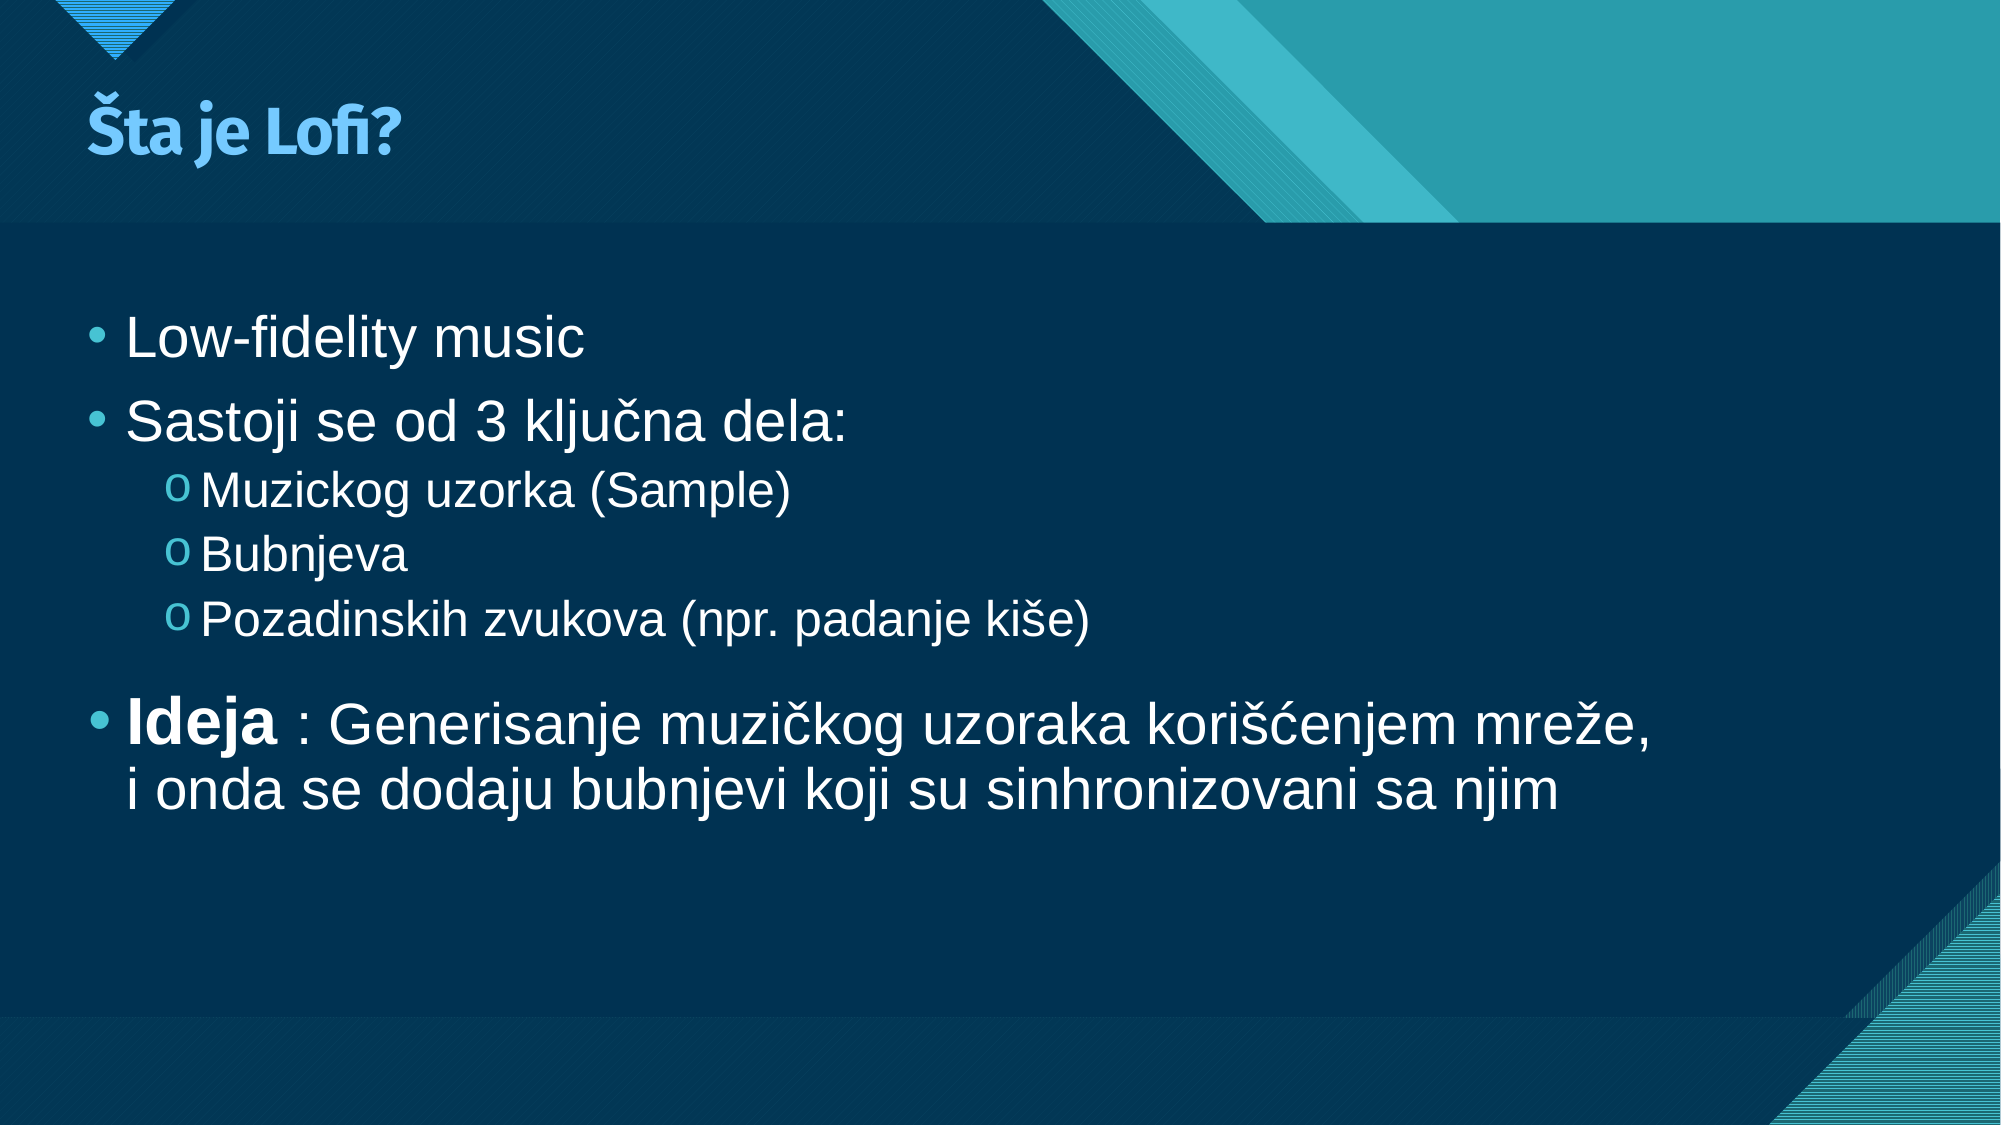

# Šta je Lofi?
Low-fidelity music
Sastoji se od 3 ključna dela:
Muzickog uzorka (Sample)
Bubnjeva
Pozadinskih zvukova (npr. padanje kiše)
Ideja : Generisanje muzičkog uzoraka korišćenjem mreže,               i onda se dodaju bubnjevi koji su sinhronizovani sa njim